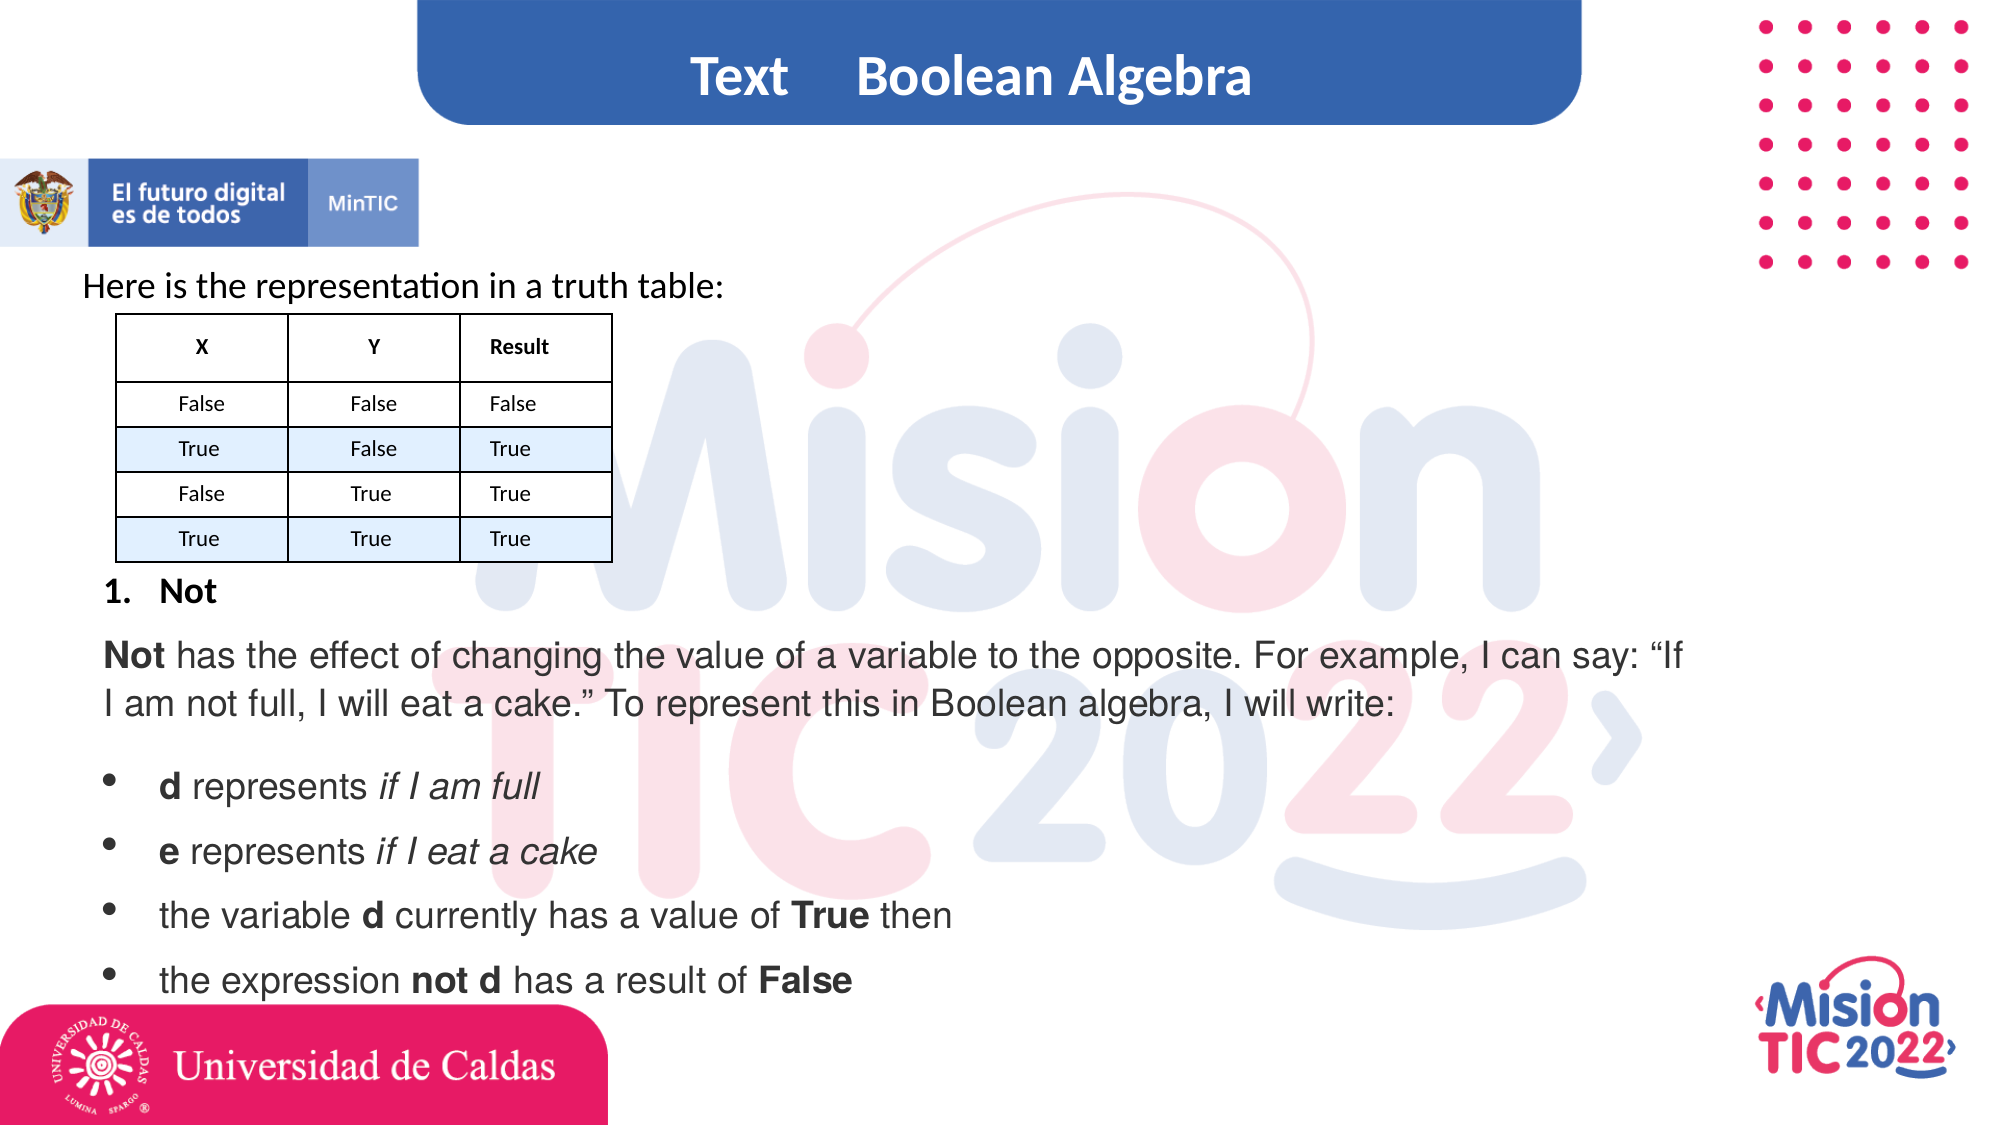

Text     Boolean Algebra
Here is the representation in a truth table:
| X | Y | Result |
| --- | --- | --- |
| False | False | False |
| True | False | True |
| False | True | True |
| True | True | True |
Not
Not has the effect of changing the value of a variable to the opposite. For example, I can say: “If I am not full, I will eat a cake.” To represent this in Boolean algebra, I will write:
d represents if I am full
e represents if I eat a cake
the variable d currently has a value of True then
the expression not d has a result of False